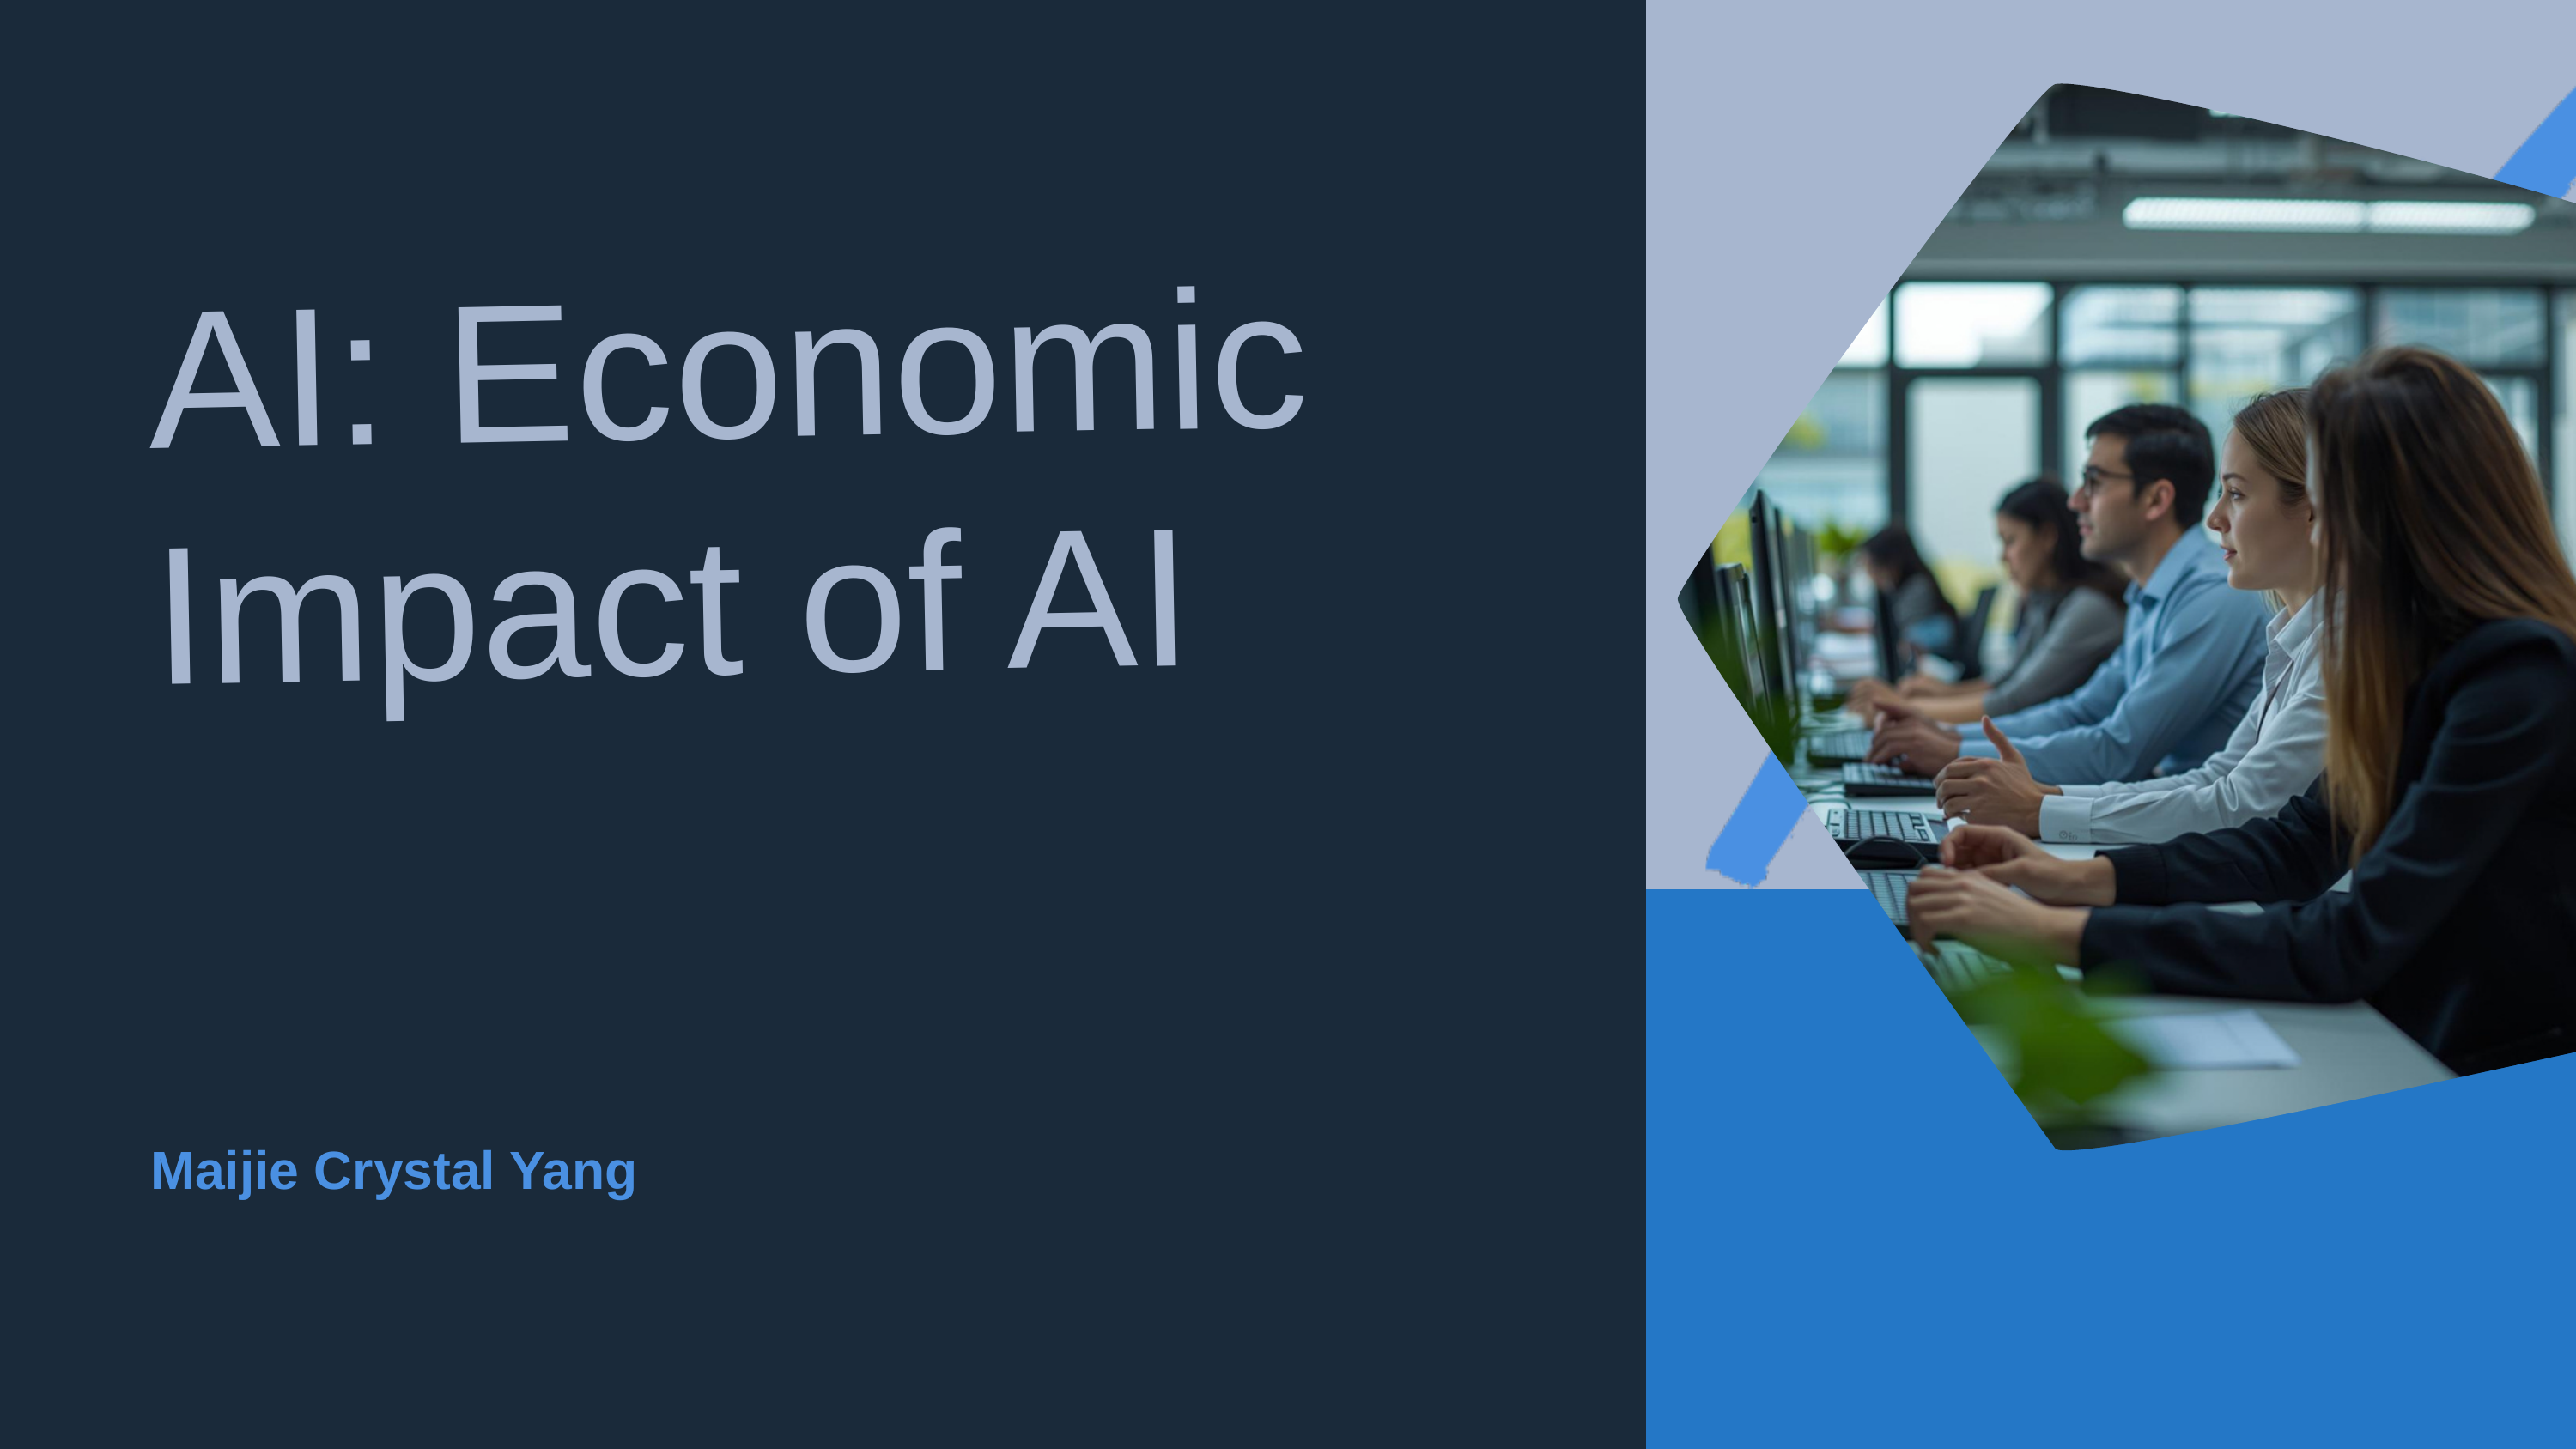

AI: Economic Impact of AI

Maijie Crystal Yang